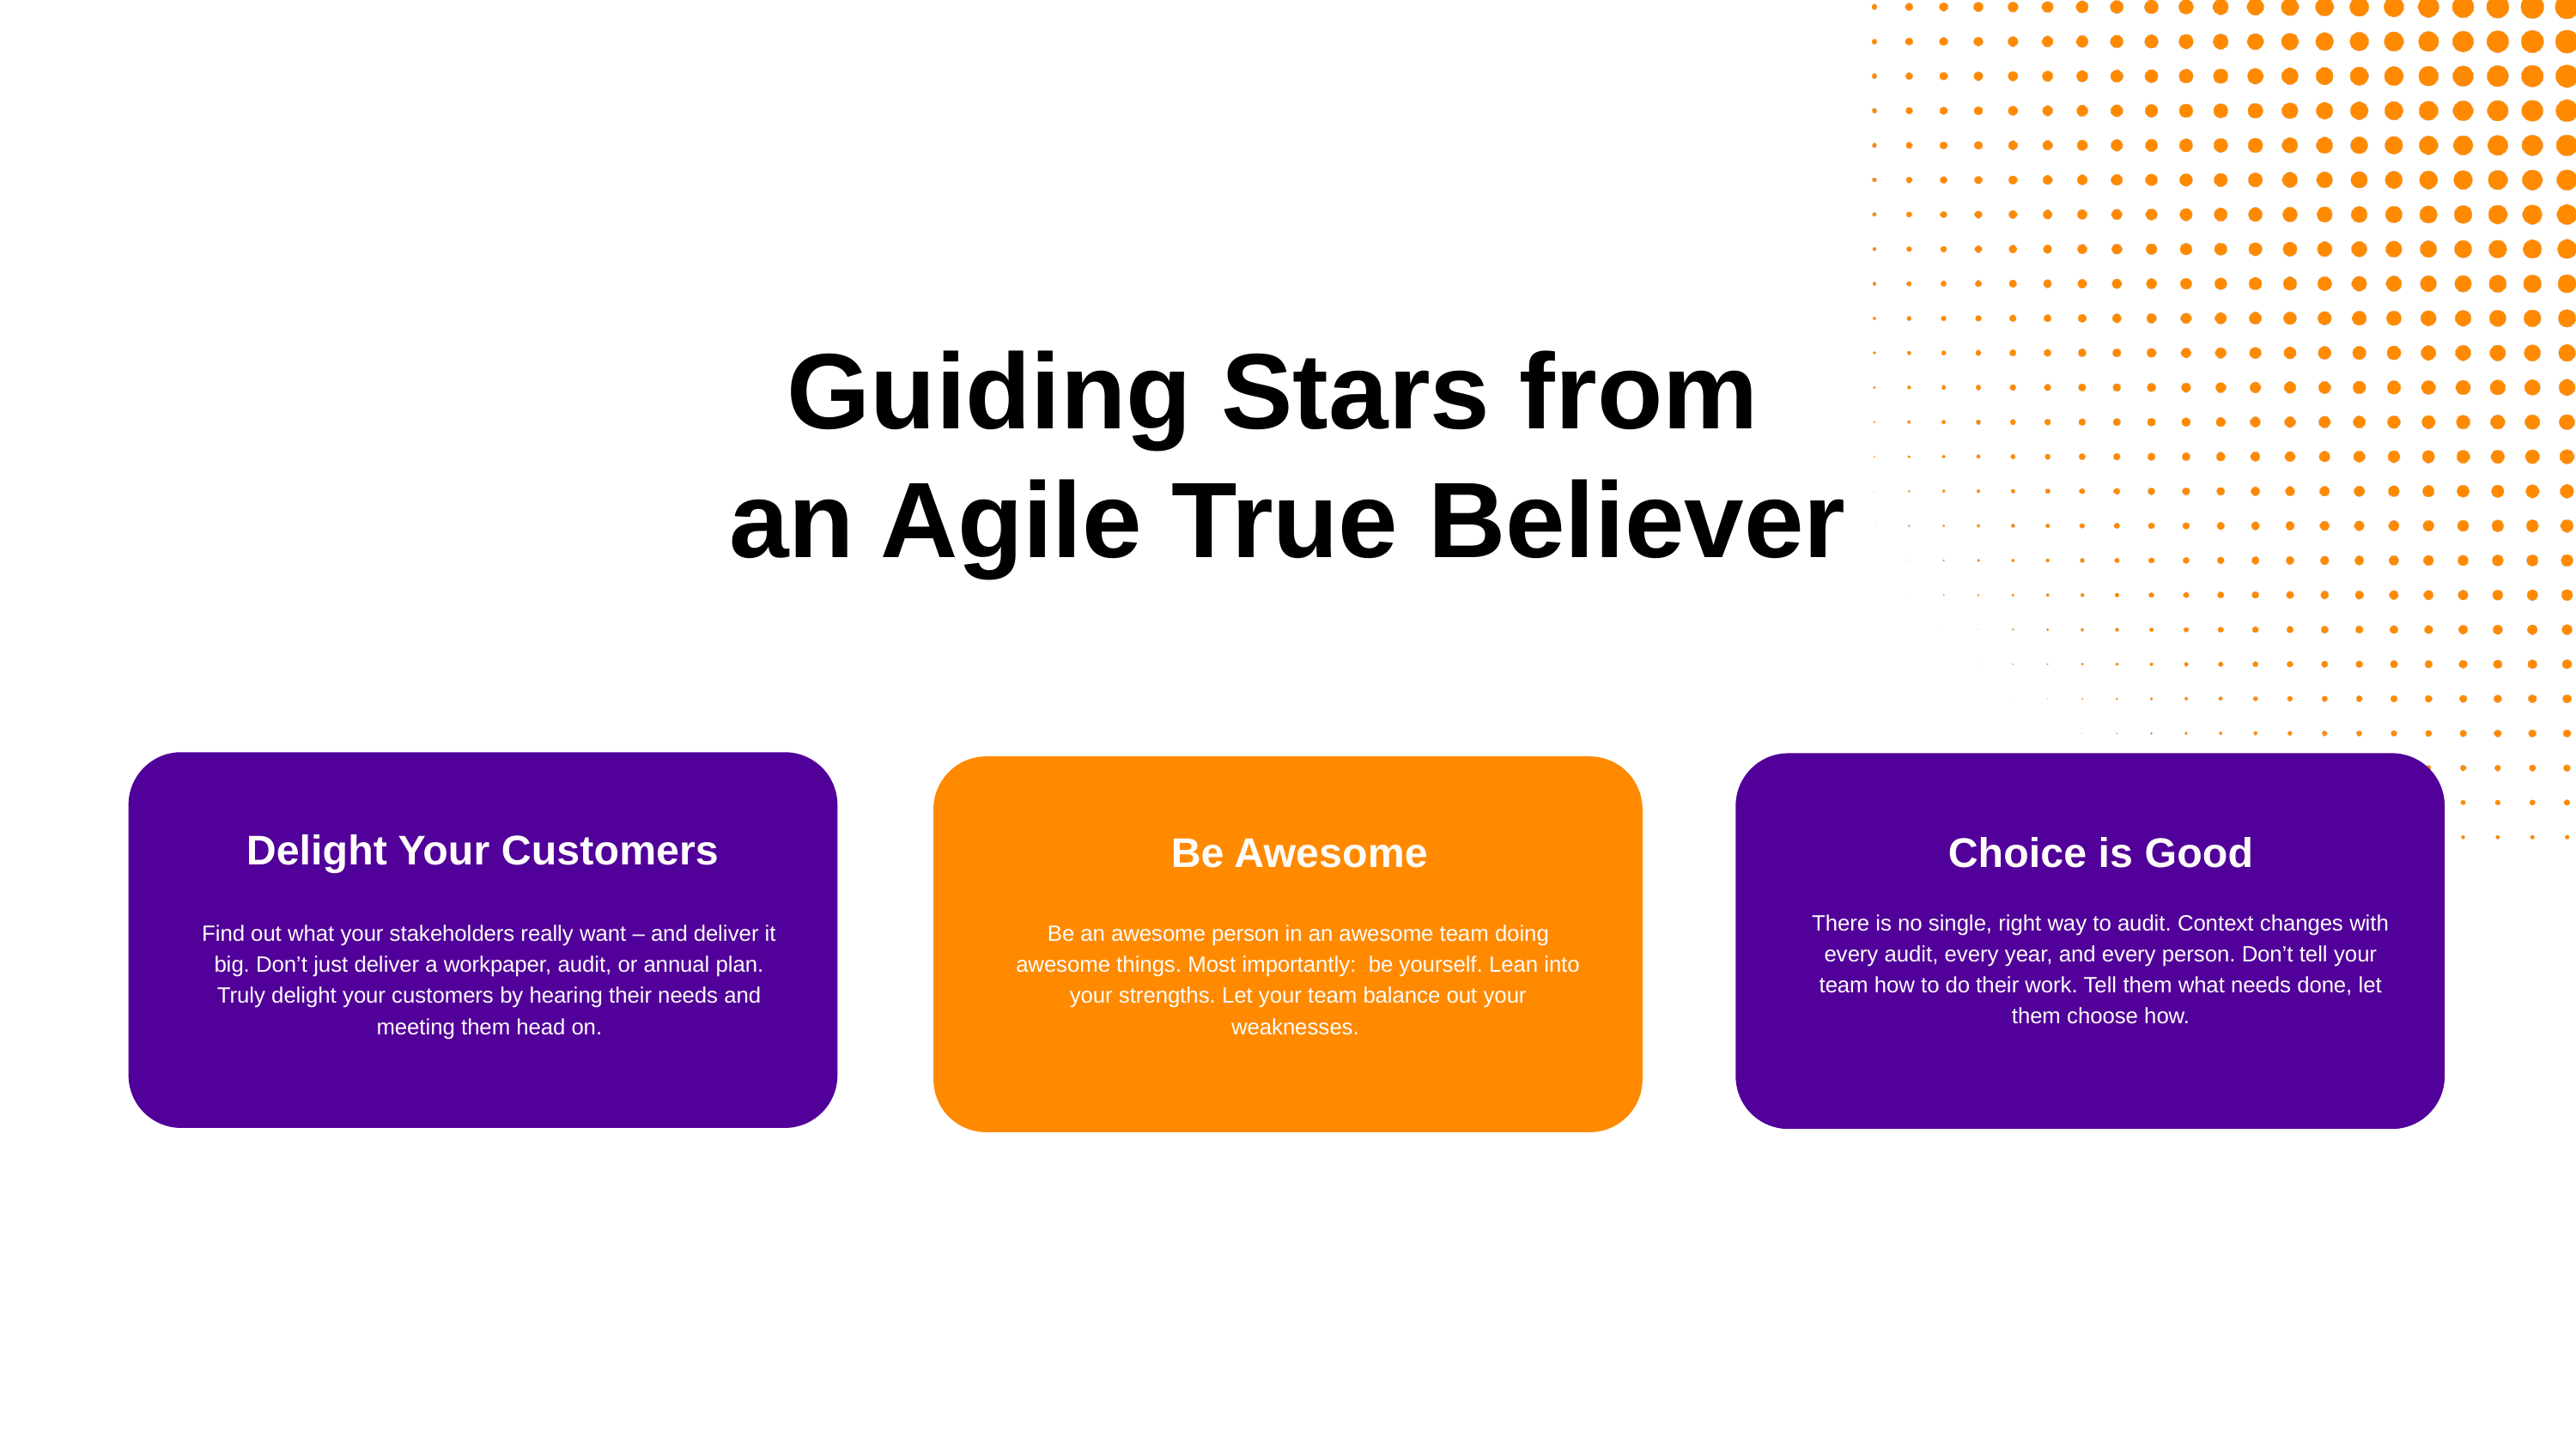

Guiding Stars from
an Agile True Believer

Delight Your Customers
Be Awesome
Choice is Good
There is no single, right way to audit. Context changes with every audit, every year, and every person. Don’t tell your team how to do their work. Tell them what needs done, let them choose how.
Be an awesome person in an awesome team doing awesome things. Most importantly:  be yourself. Lean into your strengths. Let your team balance out your weaknesses.
Find out what your stakeholders really want – and deliver it big. Don’t just deliver a workpaper, audit, or annual plan. Truly delight your customers by hearing their needs and meeting them head on.